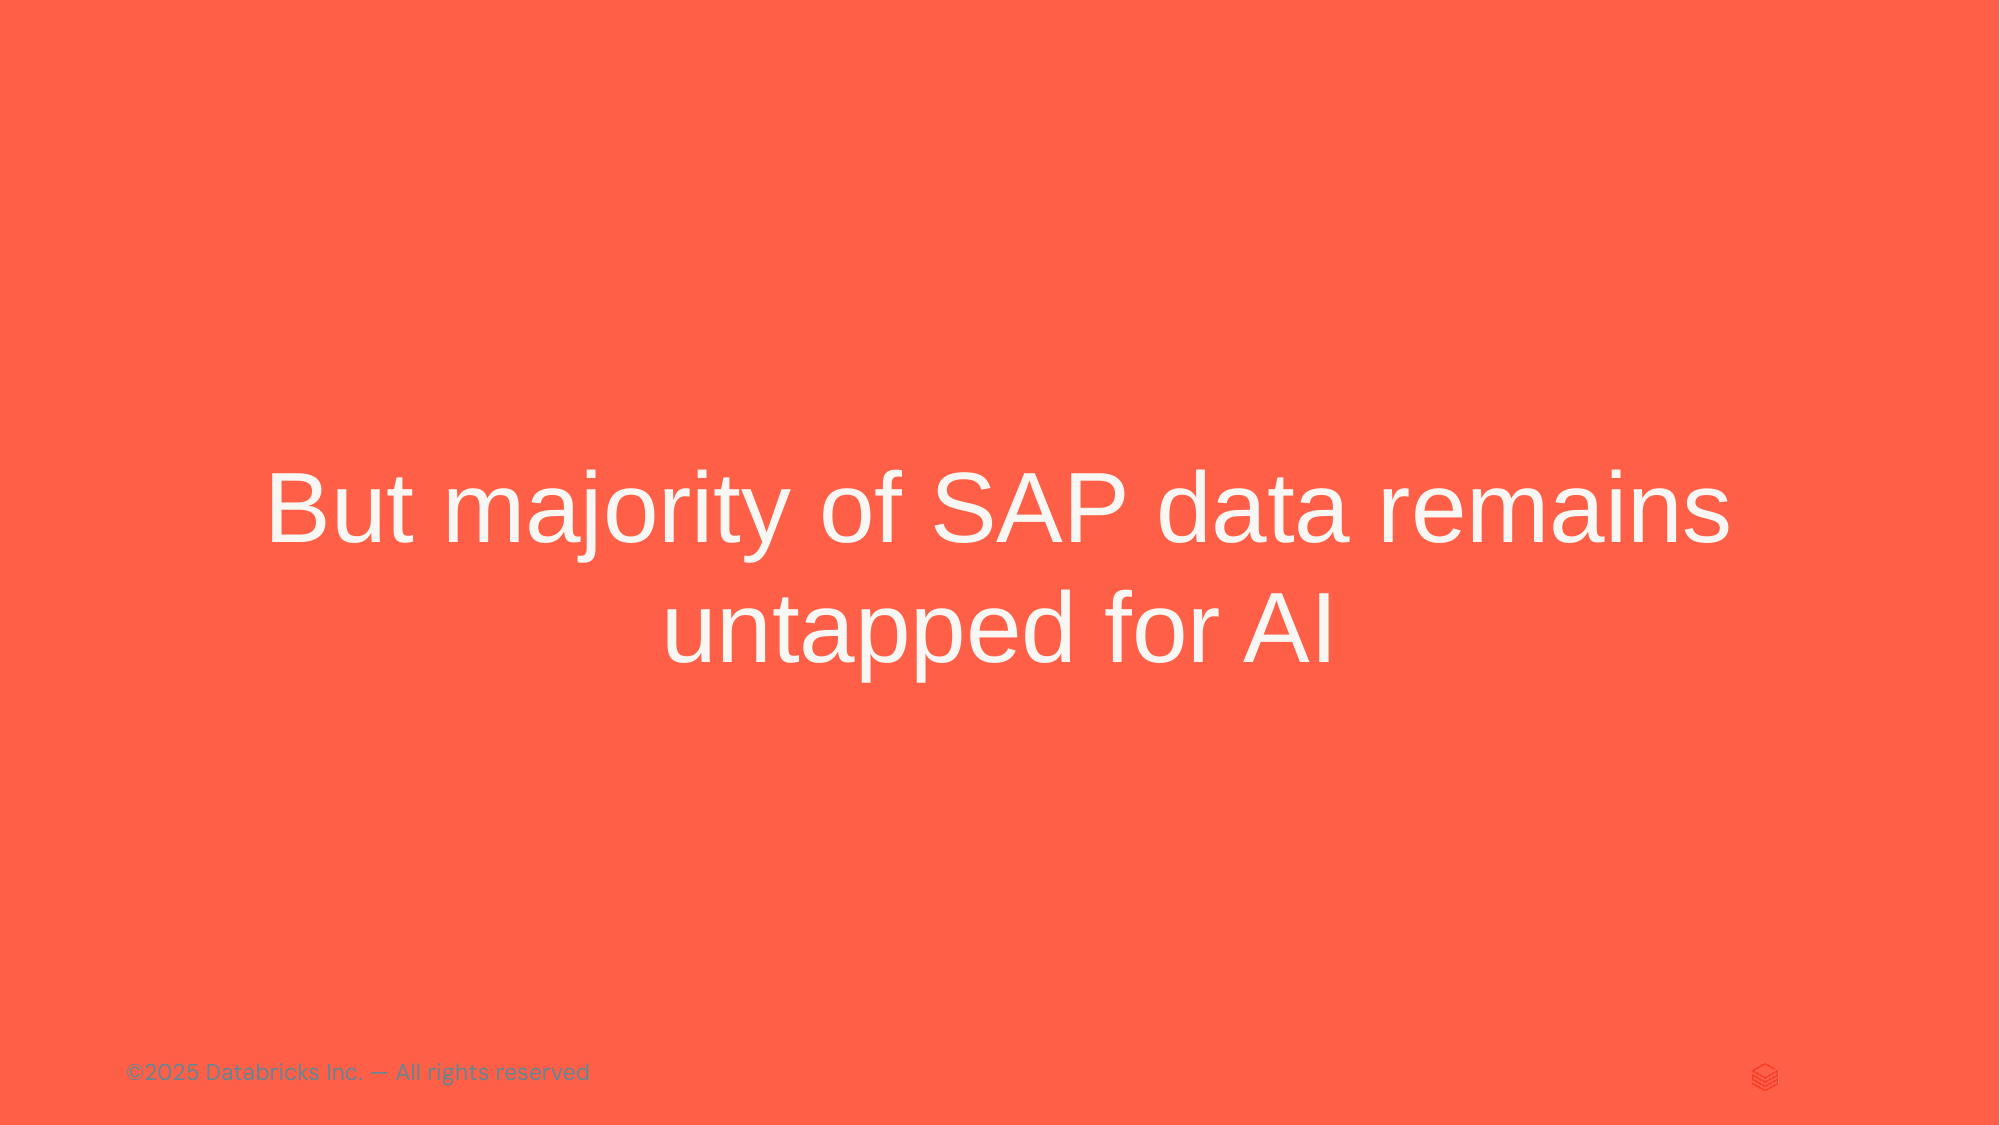

# But majority of SAP data remains untapped for AI